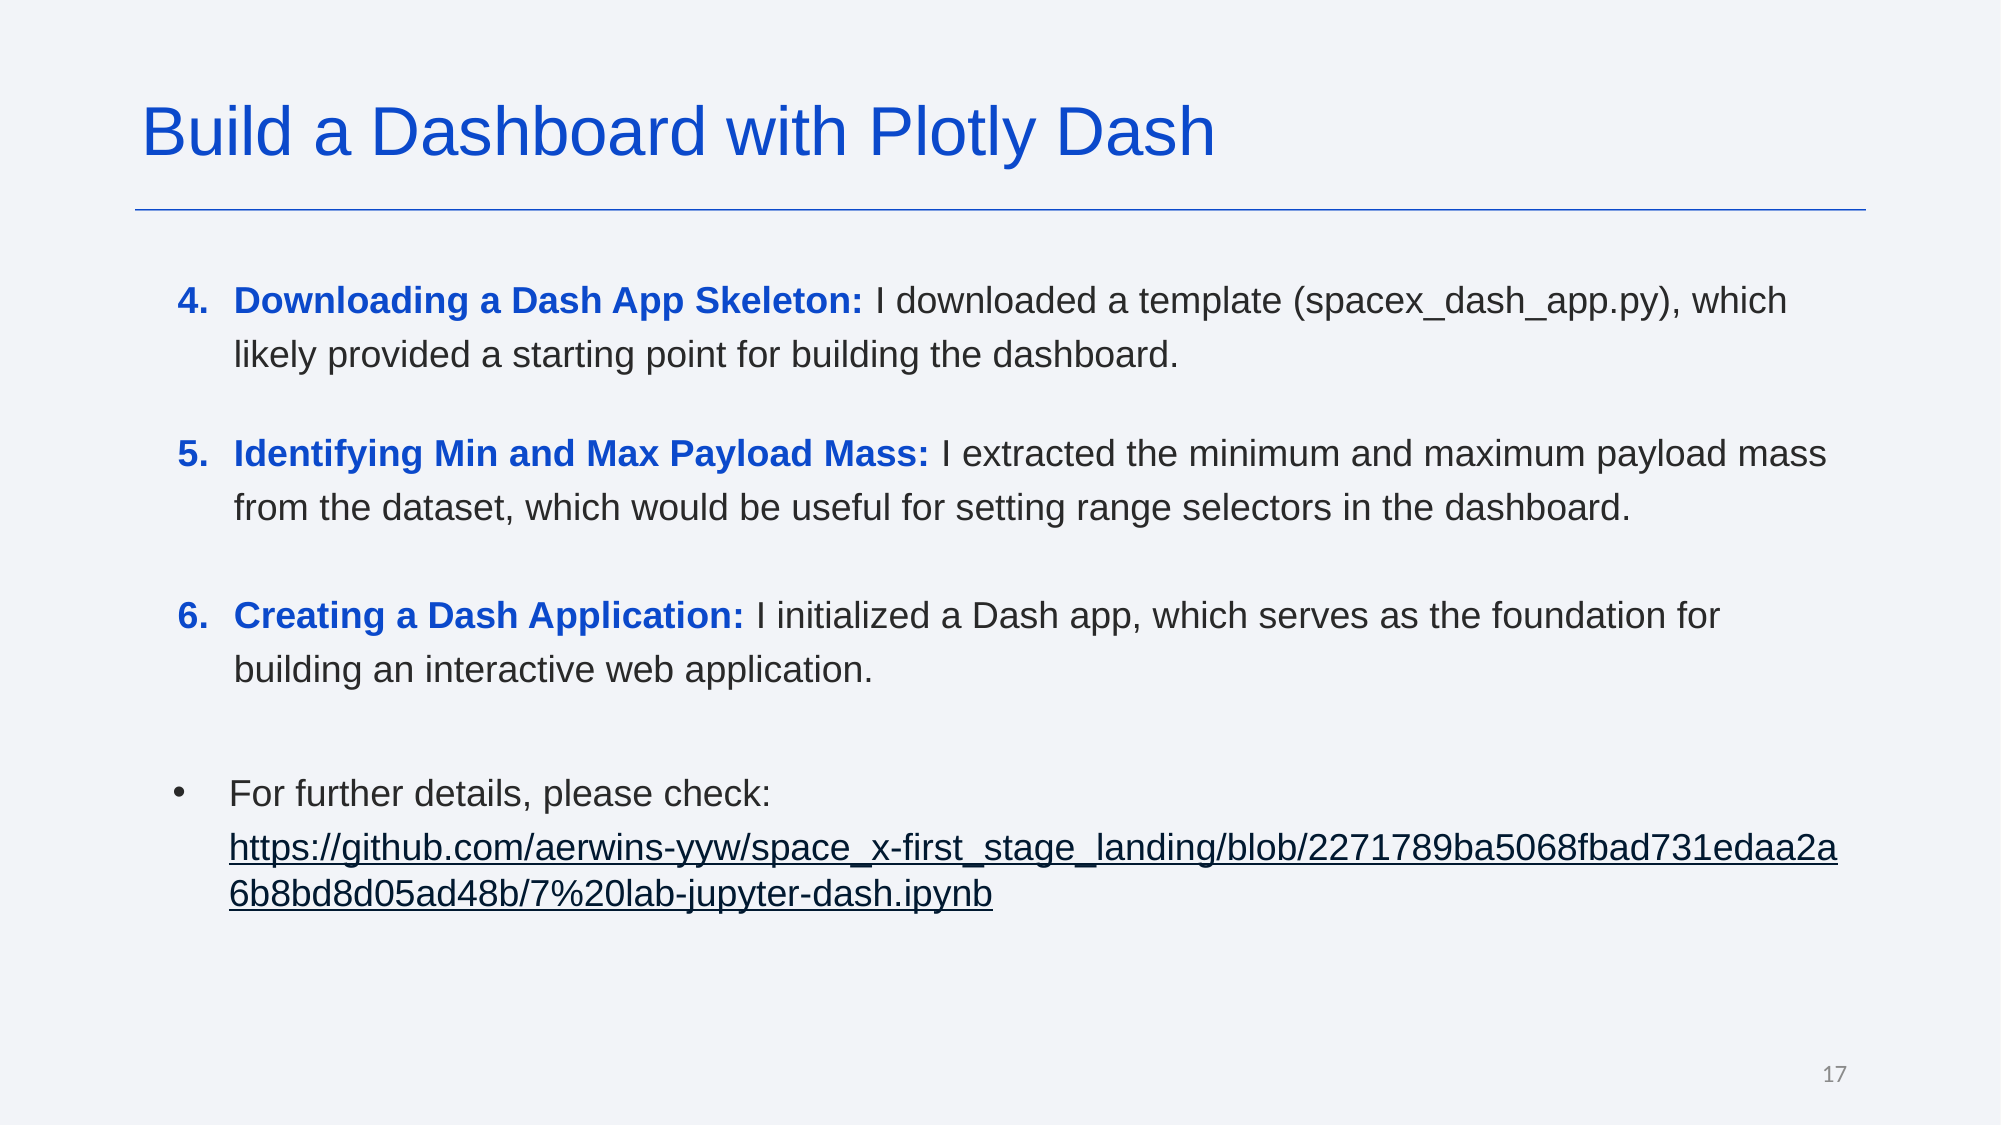

Build a Dashboard with Plotly Dash
Downloading a Dash App Skeleton: I downloaded a template (spacex_dash_app.py), which likely provided a starting point for building the dashboard.
Identifying Min and Max Payload Mass: I extracted the minimum and maximum payload mass from the dataset, which would be useful for setting range selectors in the dashboard.
Creating a Dash Application: I initialized a Dash app, which serves as the foundation for building an interactive web application.

For further details, please check: https://github.com/aerwins-yyw/space_x-first_stage_landing/blob/2271789ba5068fbad731edaa2a6b8bd8d05ad48b/7%20lab-jupyter-dash.ipynb
17